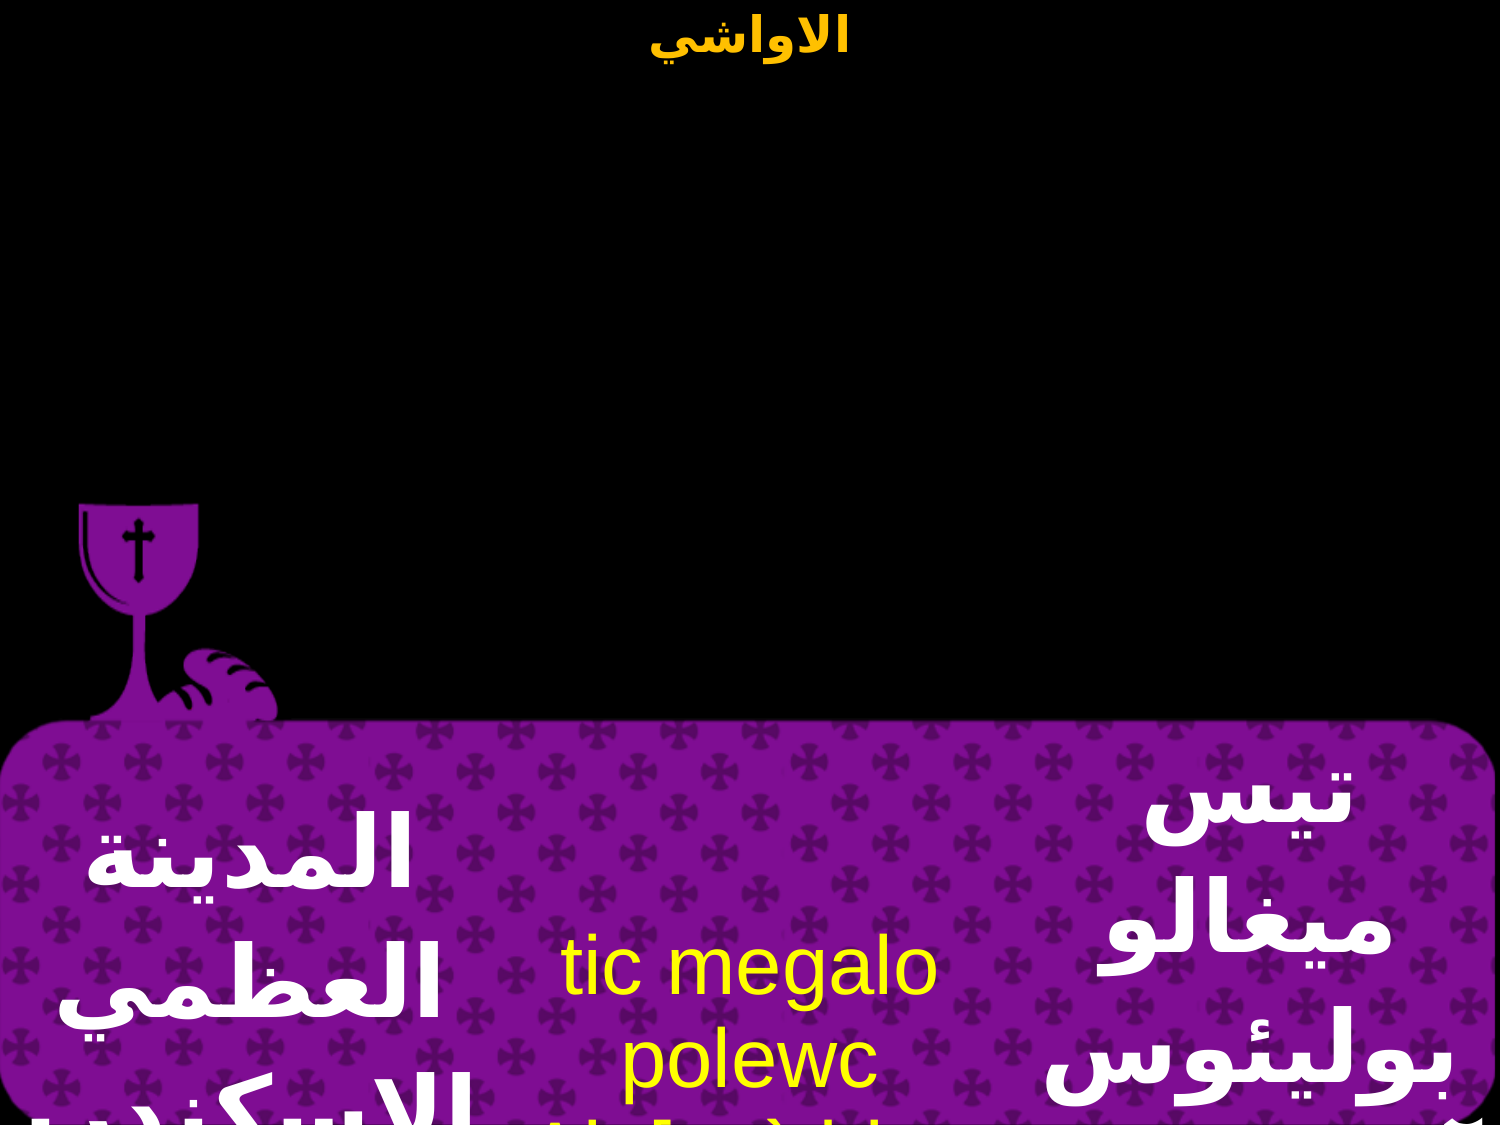

| المدينة العظمي الإسكندرية | tic megalo polewc Ale[an`driac | تيس ميغالو بوليئوس آليكساندرياس |
| --- | --- | --- |